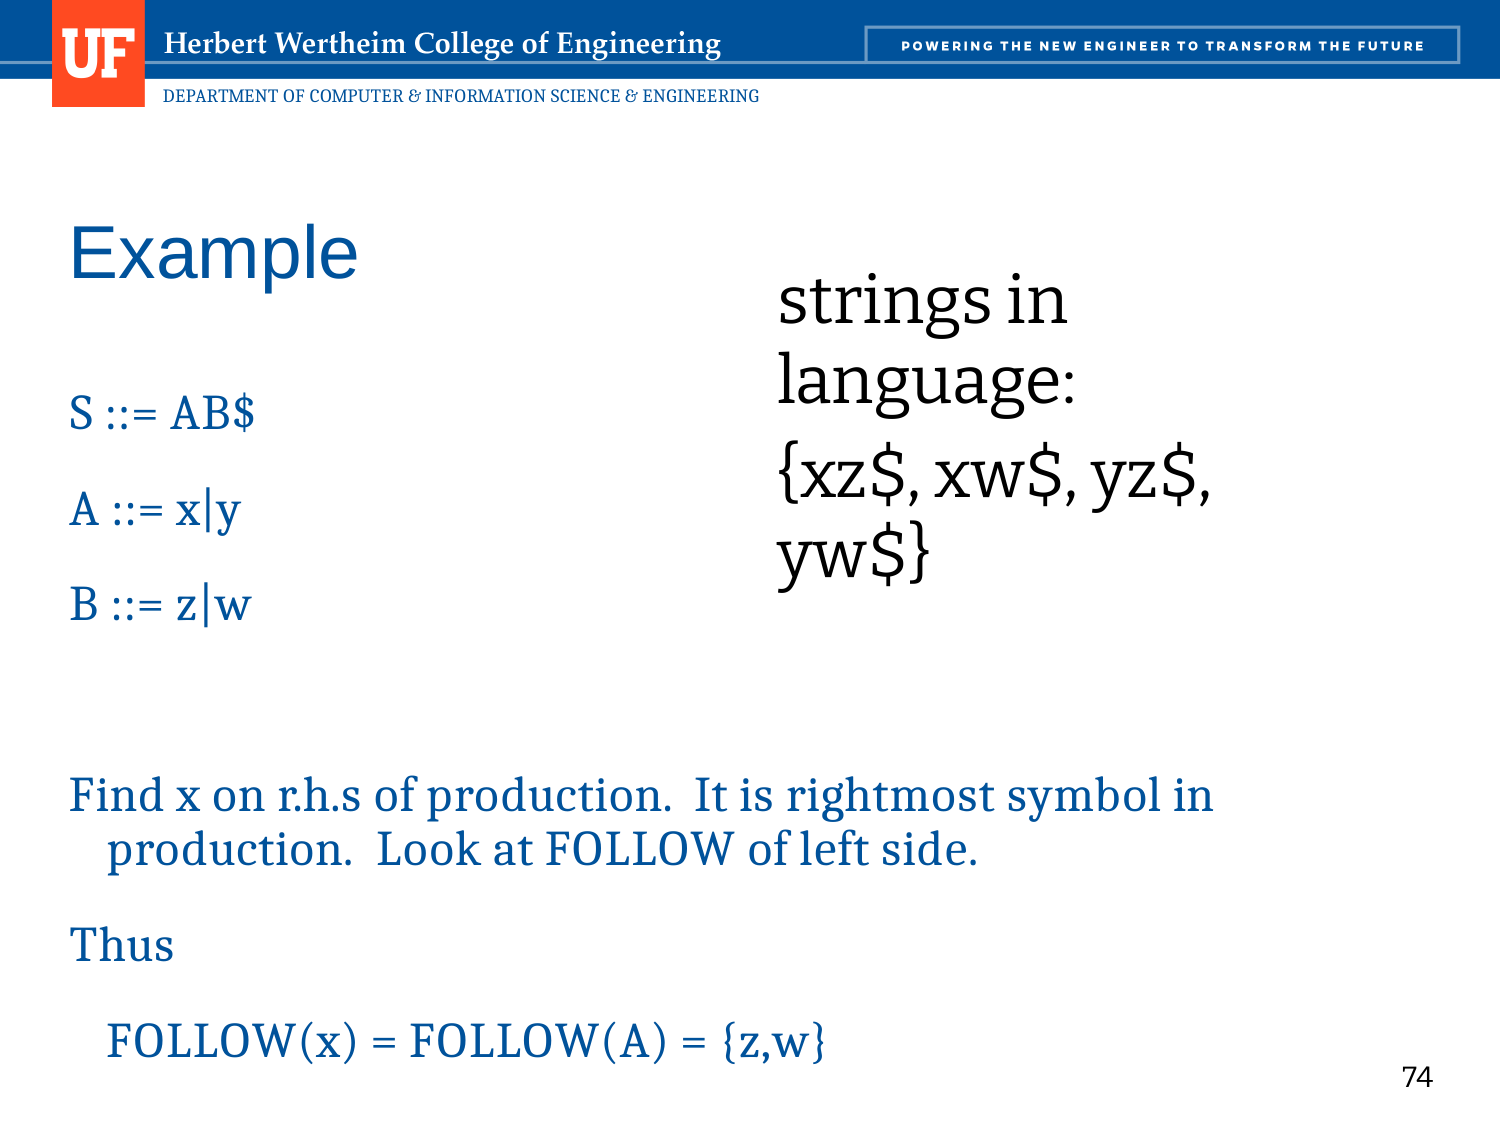

# Example
strings in language:
{xz$, xw$, yz$, yw$}
S ::= AB$
A ::= x|y
B ::= z|w

Find x on r.h.s of production.  It is rightmost symbol in production.  Look at FOLLOW of left side.
Thus
	FOLLOW(x) = FOLLOW(A) = {z,w}
74